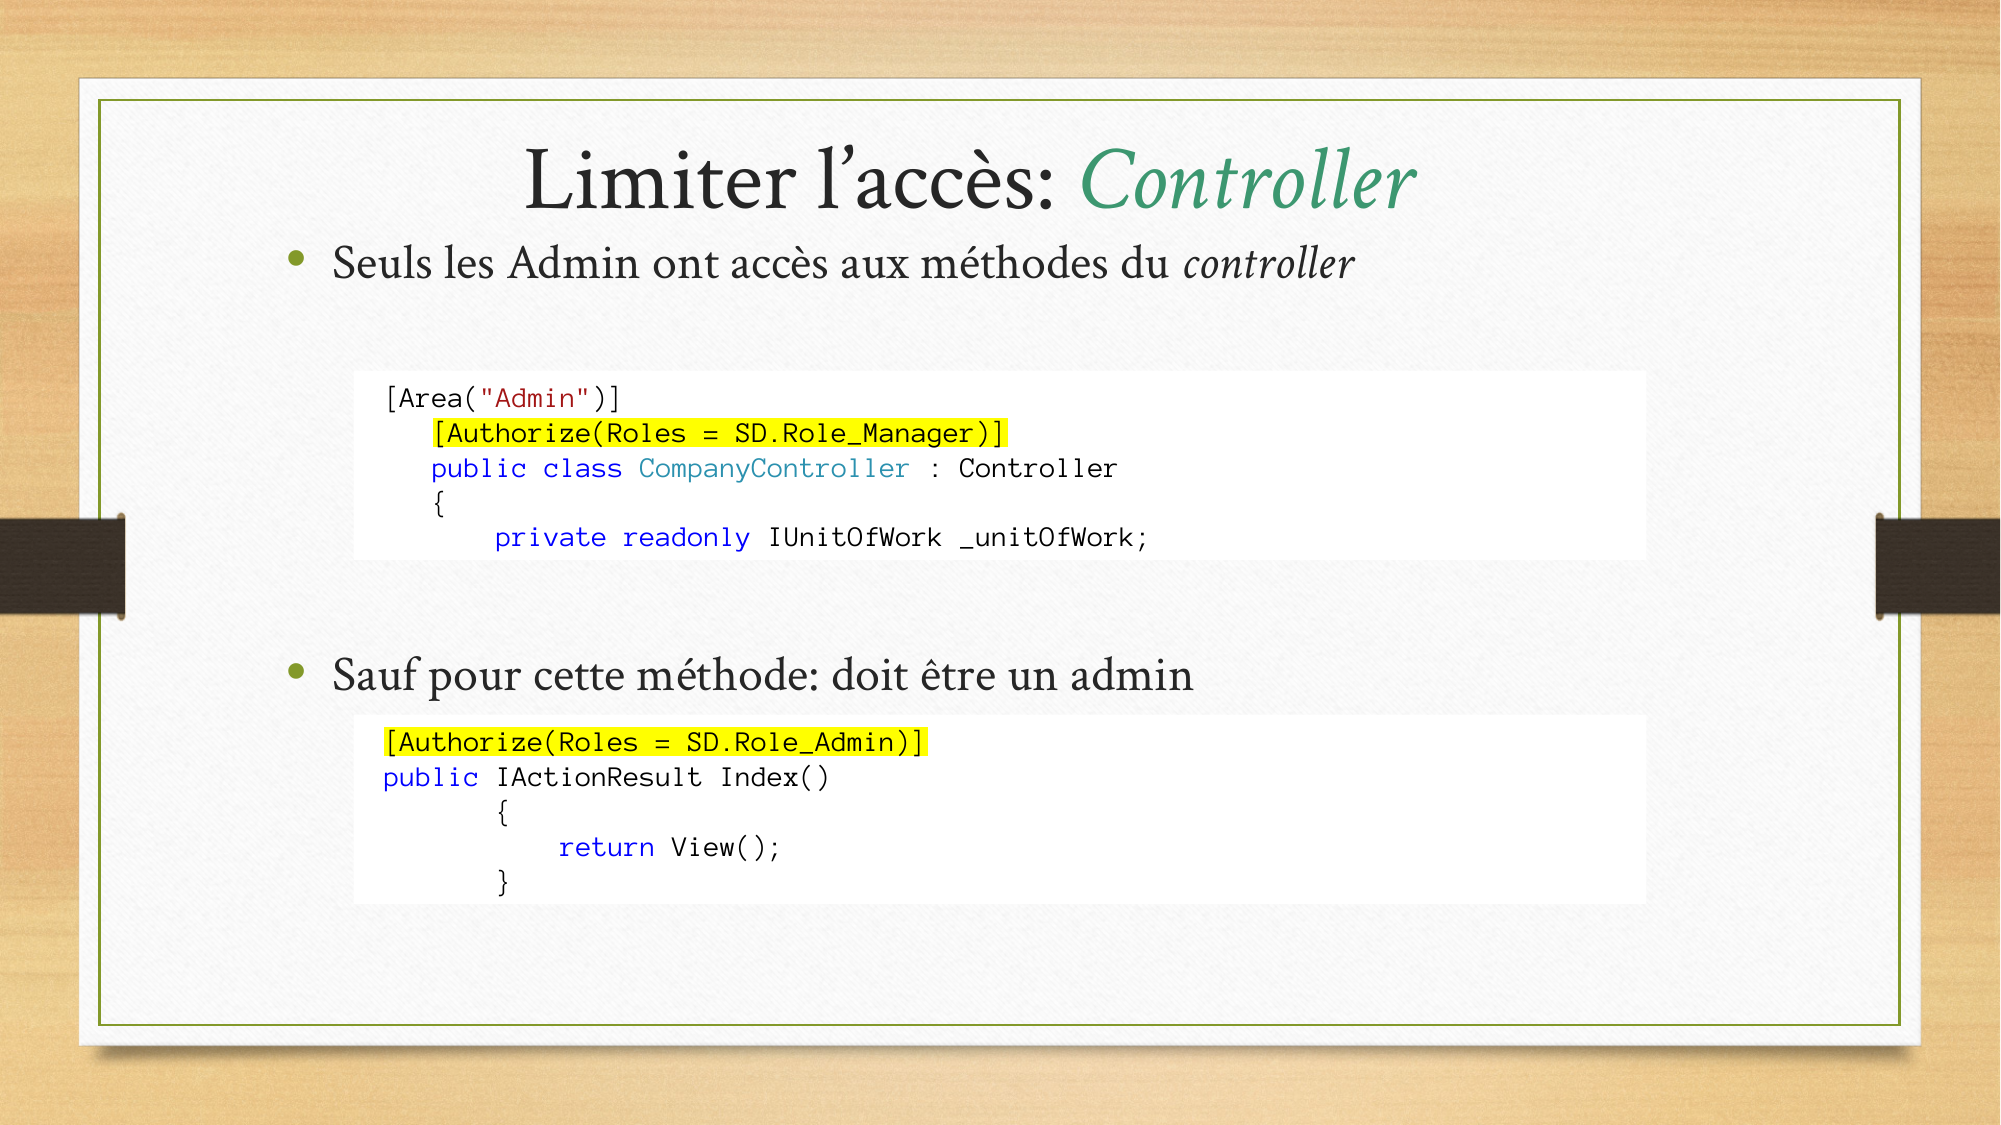

Limiter l’accès: Controller
Seuls les Admin ont accès aux méthodes du controller

Sauf pour cette méthode: doit être un admin
 [Area("Admin")]
    [Authorize(Roles = SD.Role_Manager)]
    public class CompanyController : Controller
    {
        private readonly IUnitOfWork _unitOfWork;
 [Authorize(Roles = SD.Role_Admin)]
 public IActionResult Index()
        {
            return View();
        }